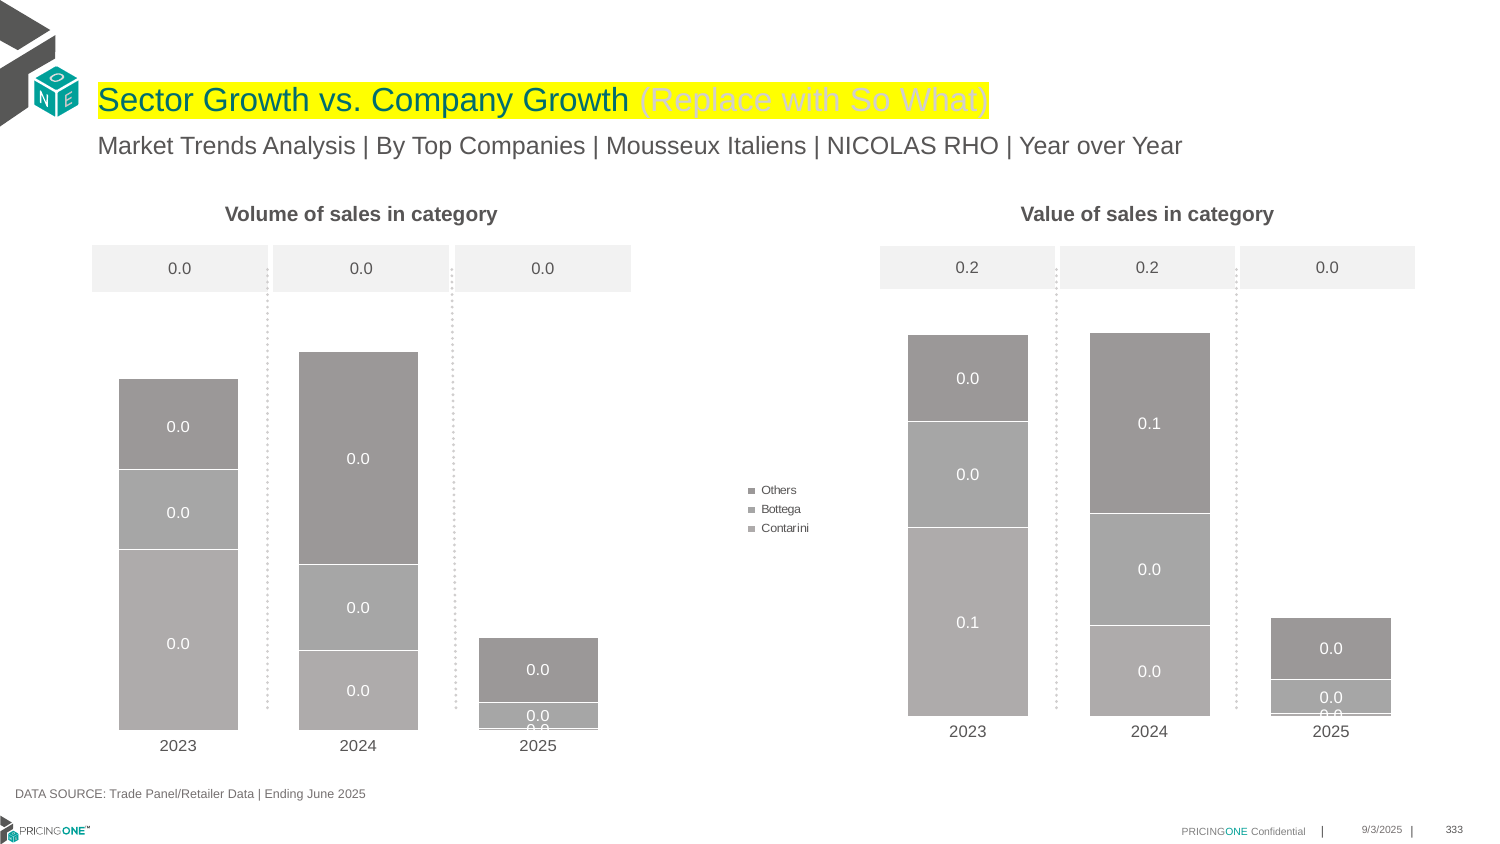

# Sector Growth vs. Company Growth (Replace with So What)
Market Trends Analysis | By Top Companies | Mousseux Italiens | NICOLAS RHO | Year over Year
| Value of sales in category |  |  |
| --- | --- | --- |
| 0.2 | 0.2 | 0.0 |
| Volume of sales in category |  |  |
| --- | --- | --- |
| 0.0 | 0.0 | 0.0 |

### Chart

| Category | Contarini | Bottega | Others |
|---|---|---|---|
| 2023 | 0.081029 | 0.045638 | 0.037292 |
| 2024 | 0.038778 | 0.048484 | 0.077521 |
| 2025 | 0.000931 | 0.014682 | 0.026776 |

### Chart

| Category | Contarini | Bottega | Others |
|---|---|---|---|
| 2023 | 0.006675 | 0.002978 | 0.003344 |
| 2024 | 0.002978 | 0.003155 | 0.007845 |
| 2025 | 7.7e-05 | 0.000963 | 0.002409 |
DATA SOURCE: Trade Panel/Retailer Data | Ending June 2025

9/3/2025
333